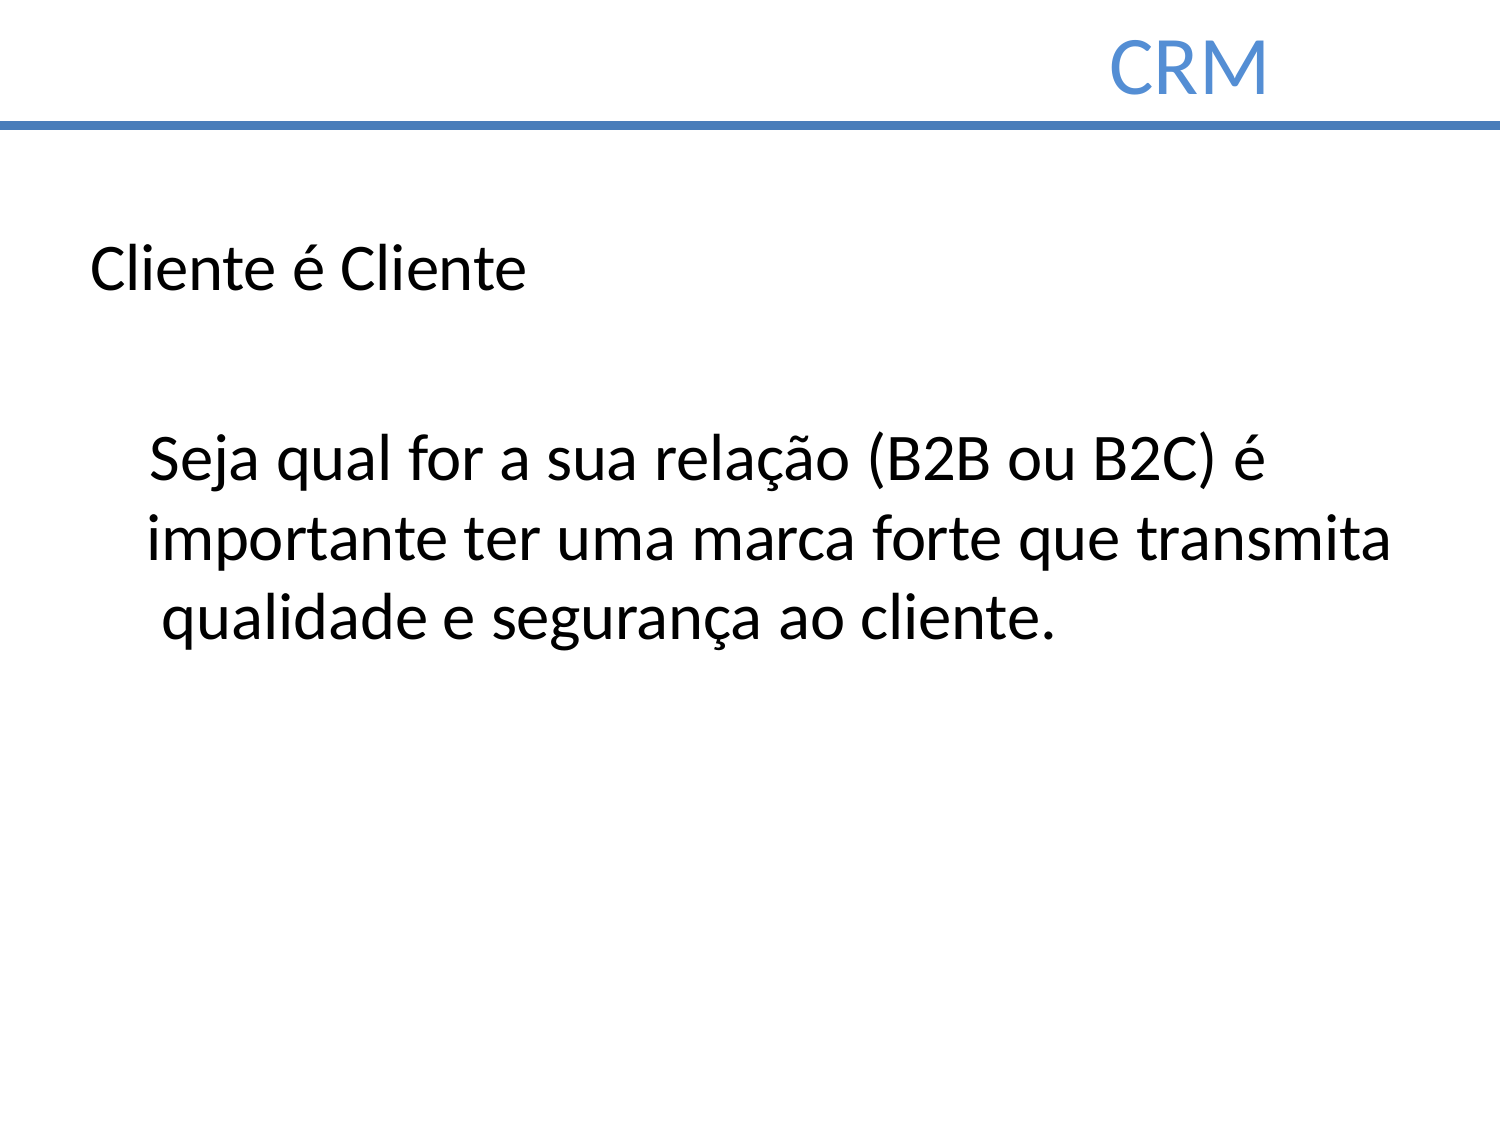

# CRM

Cliente é Cliente

Seja qual for a sua relação (B2B ou B2C) é  importante ter uma marca forte que transmita  qualidade e segurança ao cliente.